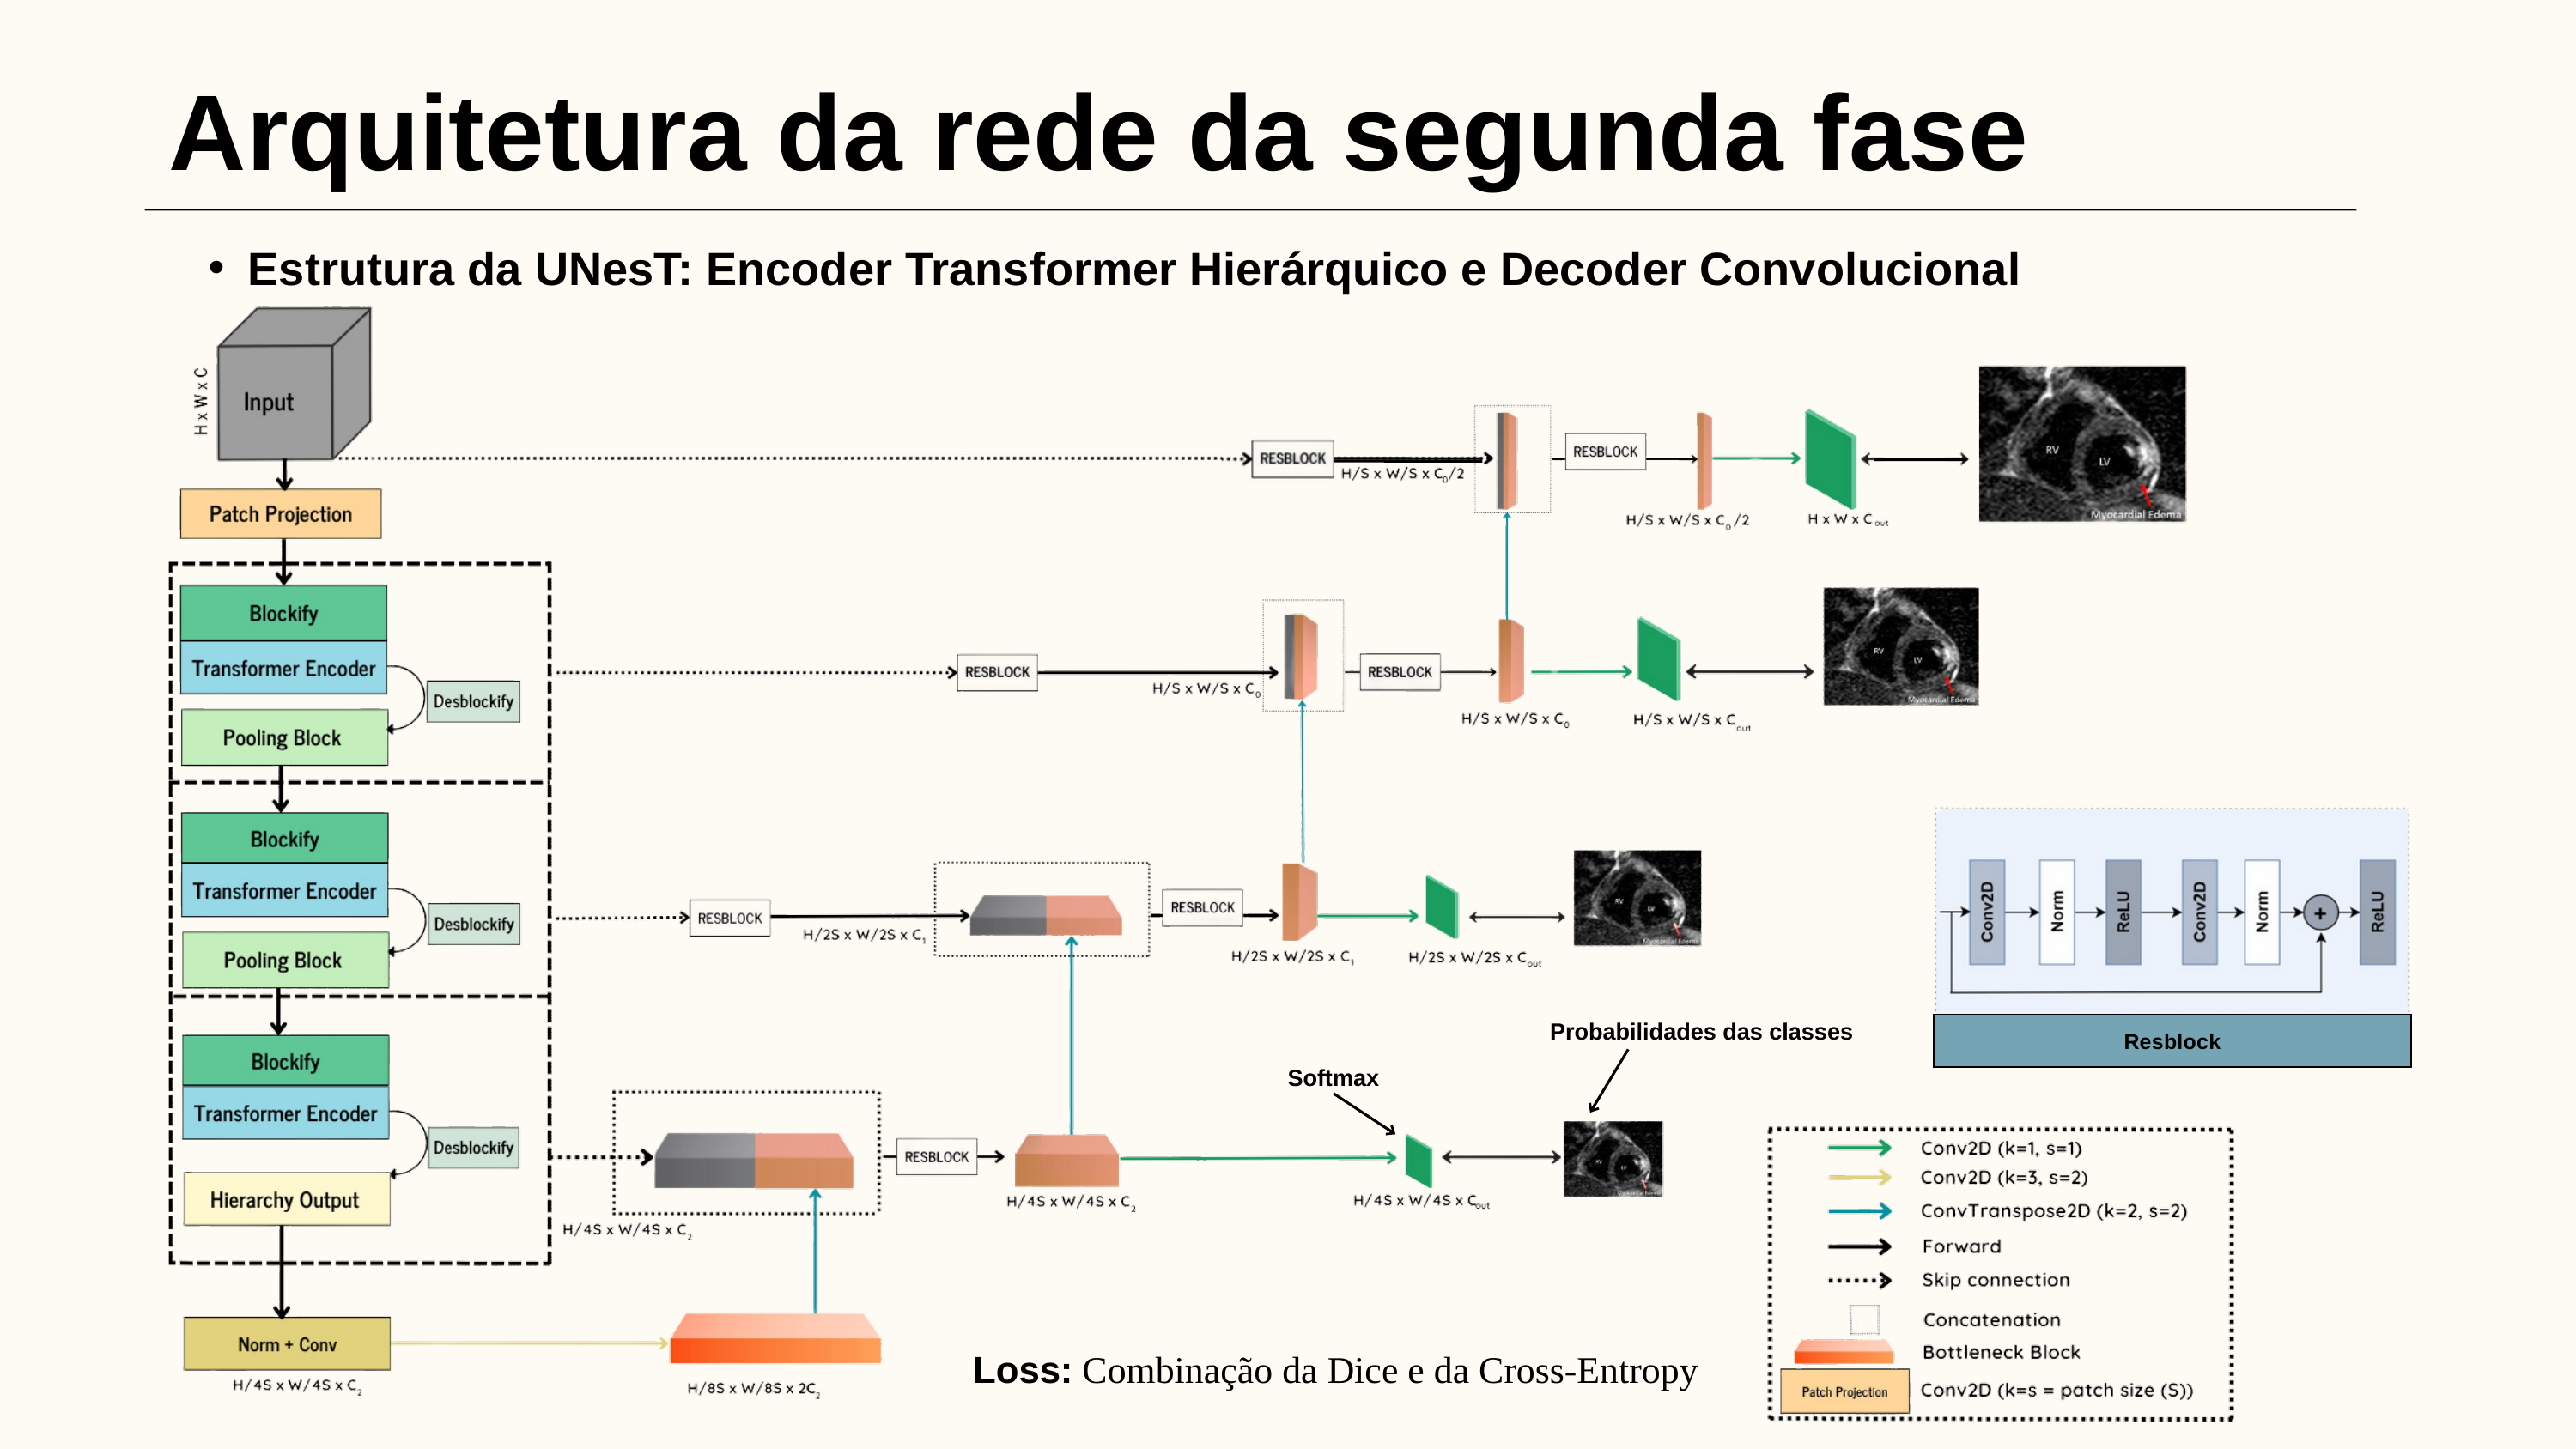

Arquitetura da rede da segunda fase

Estrutura da UNesT: Encoder Transformer Hierárquico e Decoder Convolucional

Probabilidades das classes

Resblock

Resblock

Softmax

Loss: Combinação da Dice e da Cross-Entropy